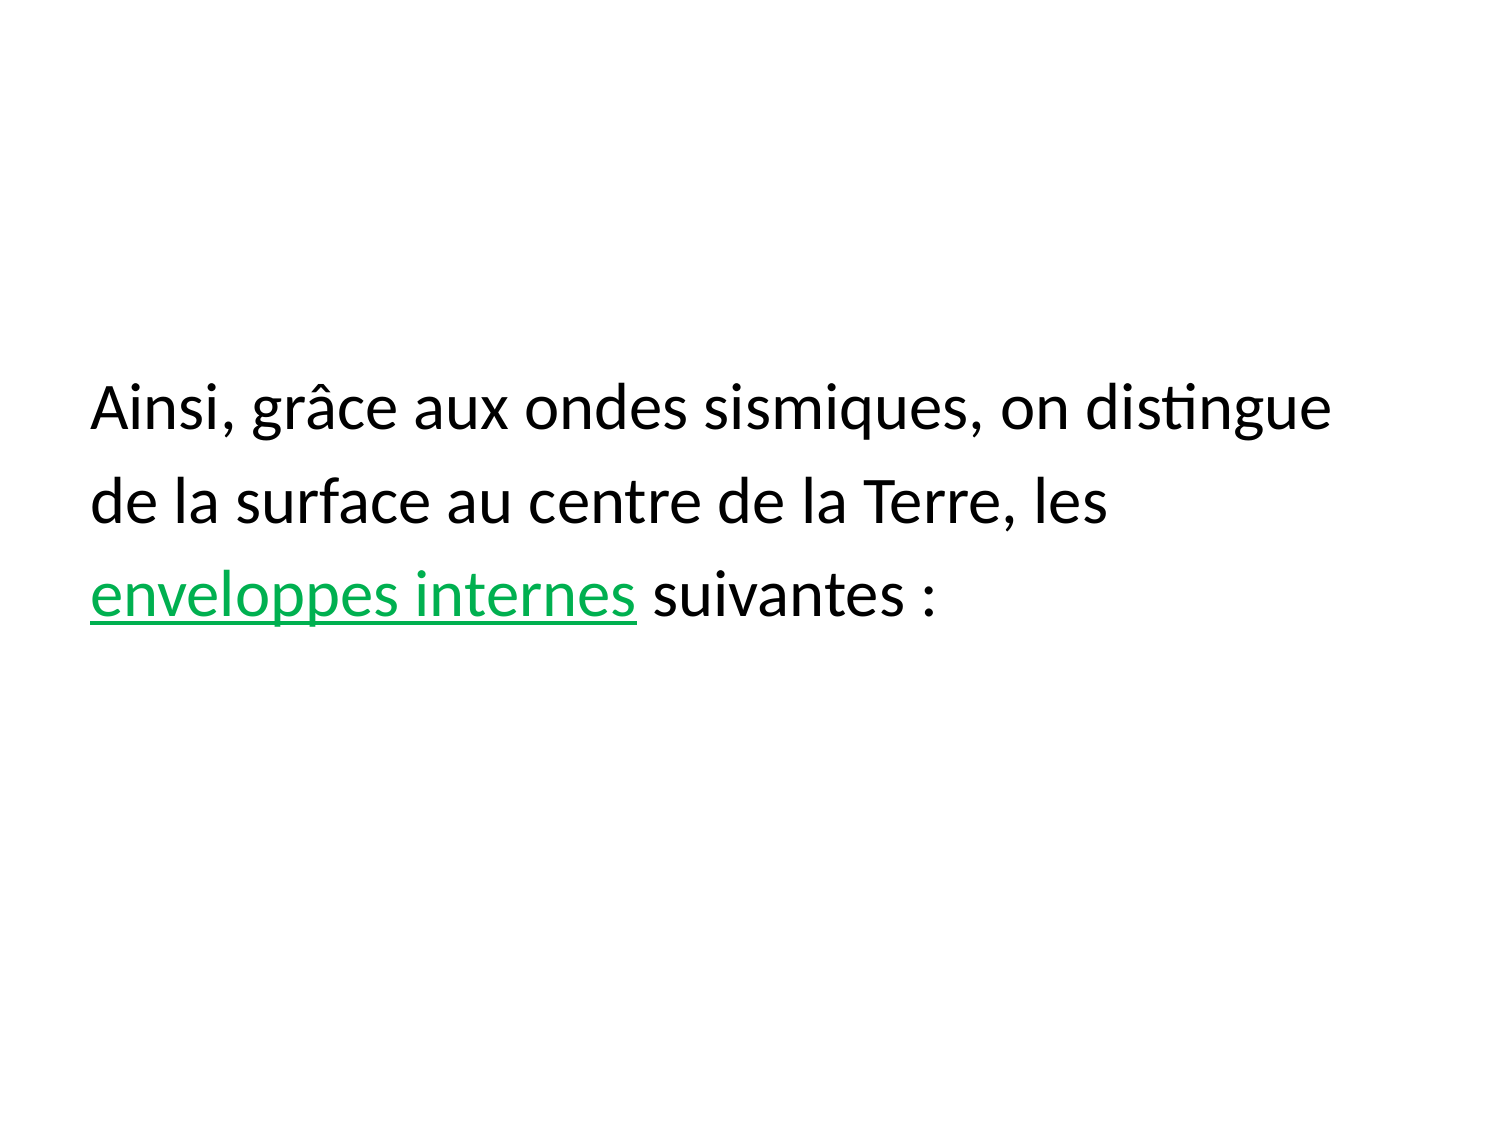

Ainsi, grâce aux ondes sismiques, on distingue
de la surface au centre de la Terre, les
enveloppes internes suivantes :